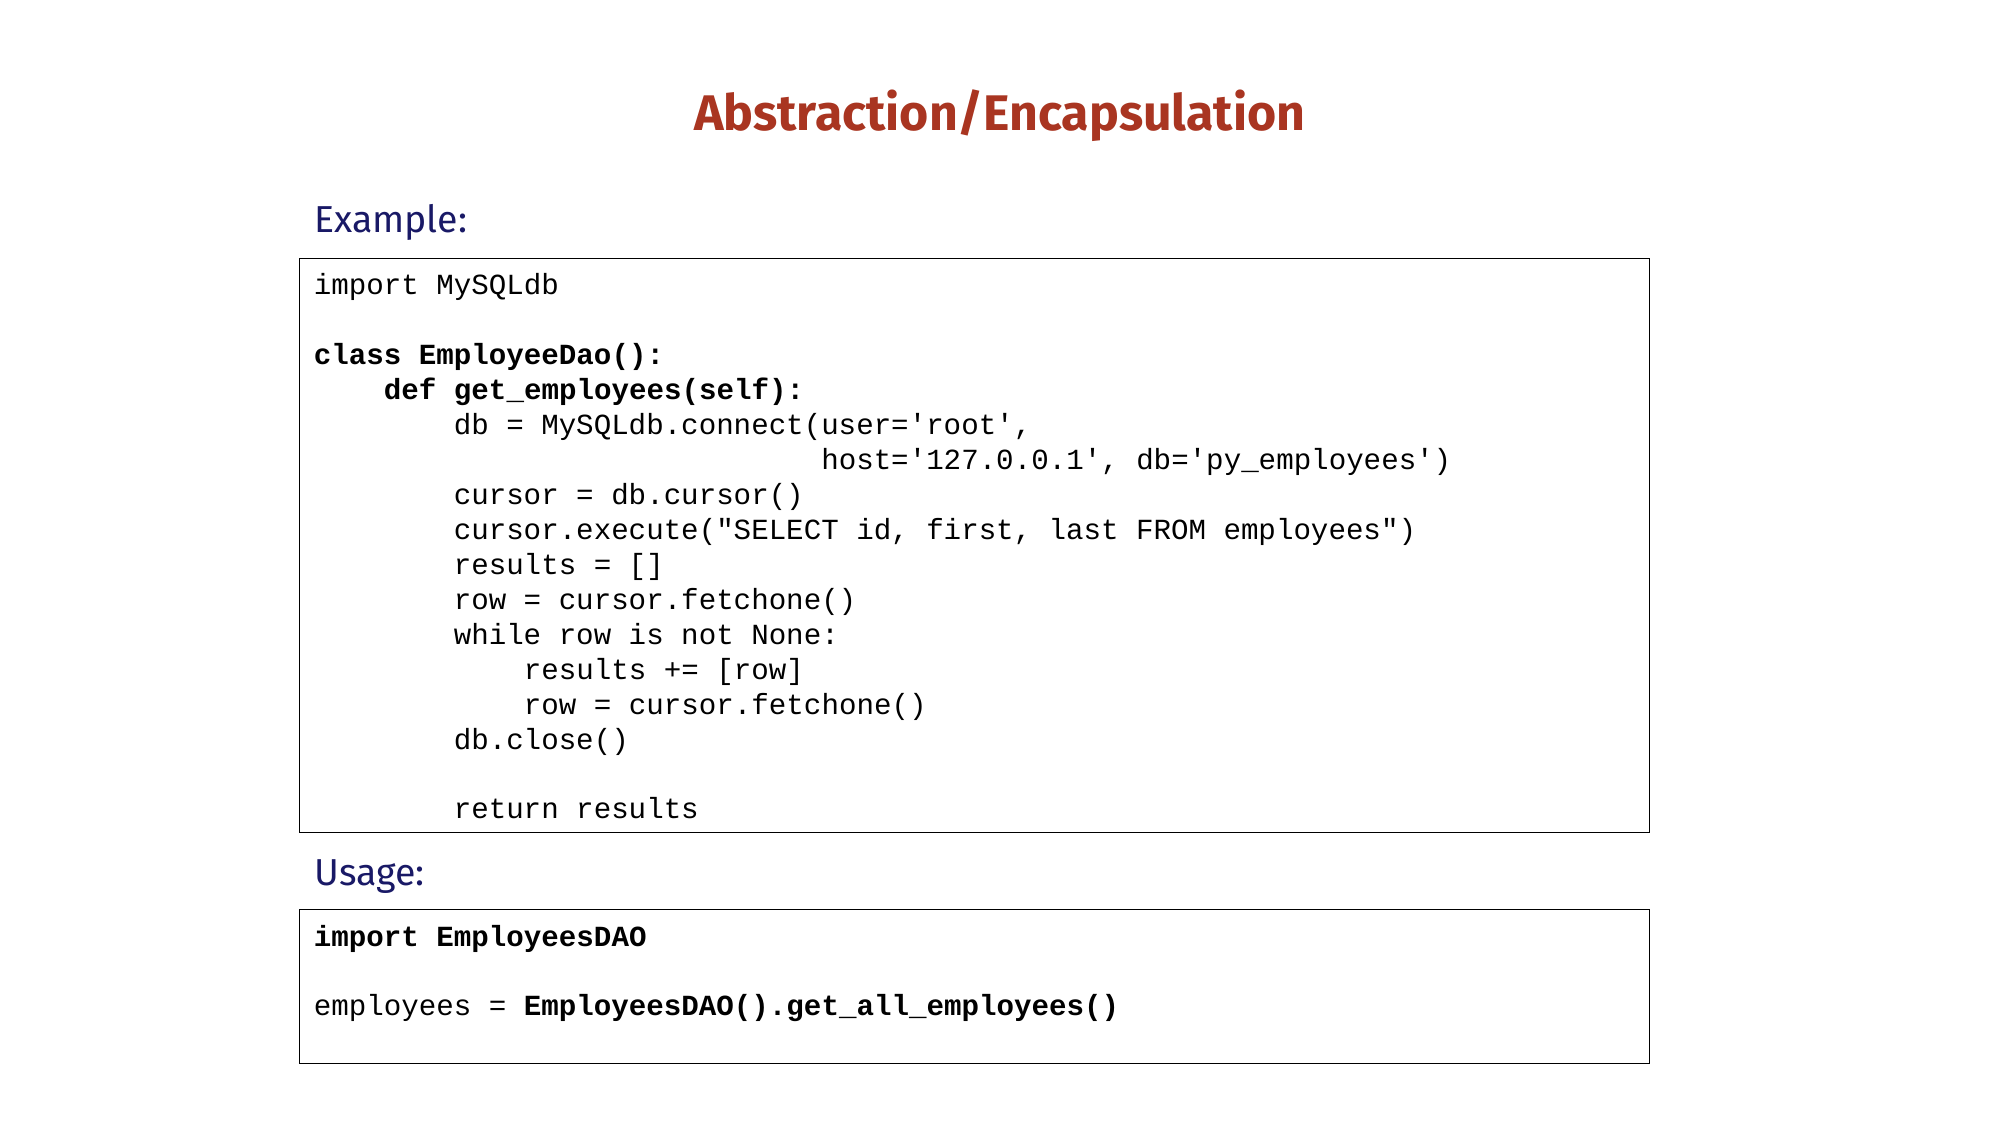

# Abstraction/Encapsulation
Example:

Usage:
import MySQLdb

class EmployeeDao():
    def get_employees(self):
        db = MySQLdb.connect(user='root',
                             host='127.0.0.1', db='py_employees')
        cursor = db.cursor()
        cursor.execute("SELECT id, first, last FROM employees")
        results = []
        row = cursor.fetchone()
        while row is not None:
            results += [row]
            row = cursor.fetchone()
        db.close()

        return results
import EmployeesDAO

employees = EmployeesDAO().get_all_employees()